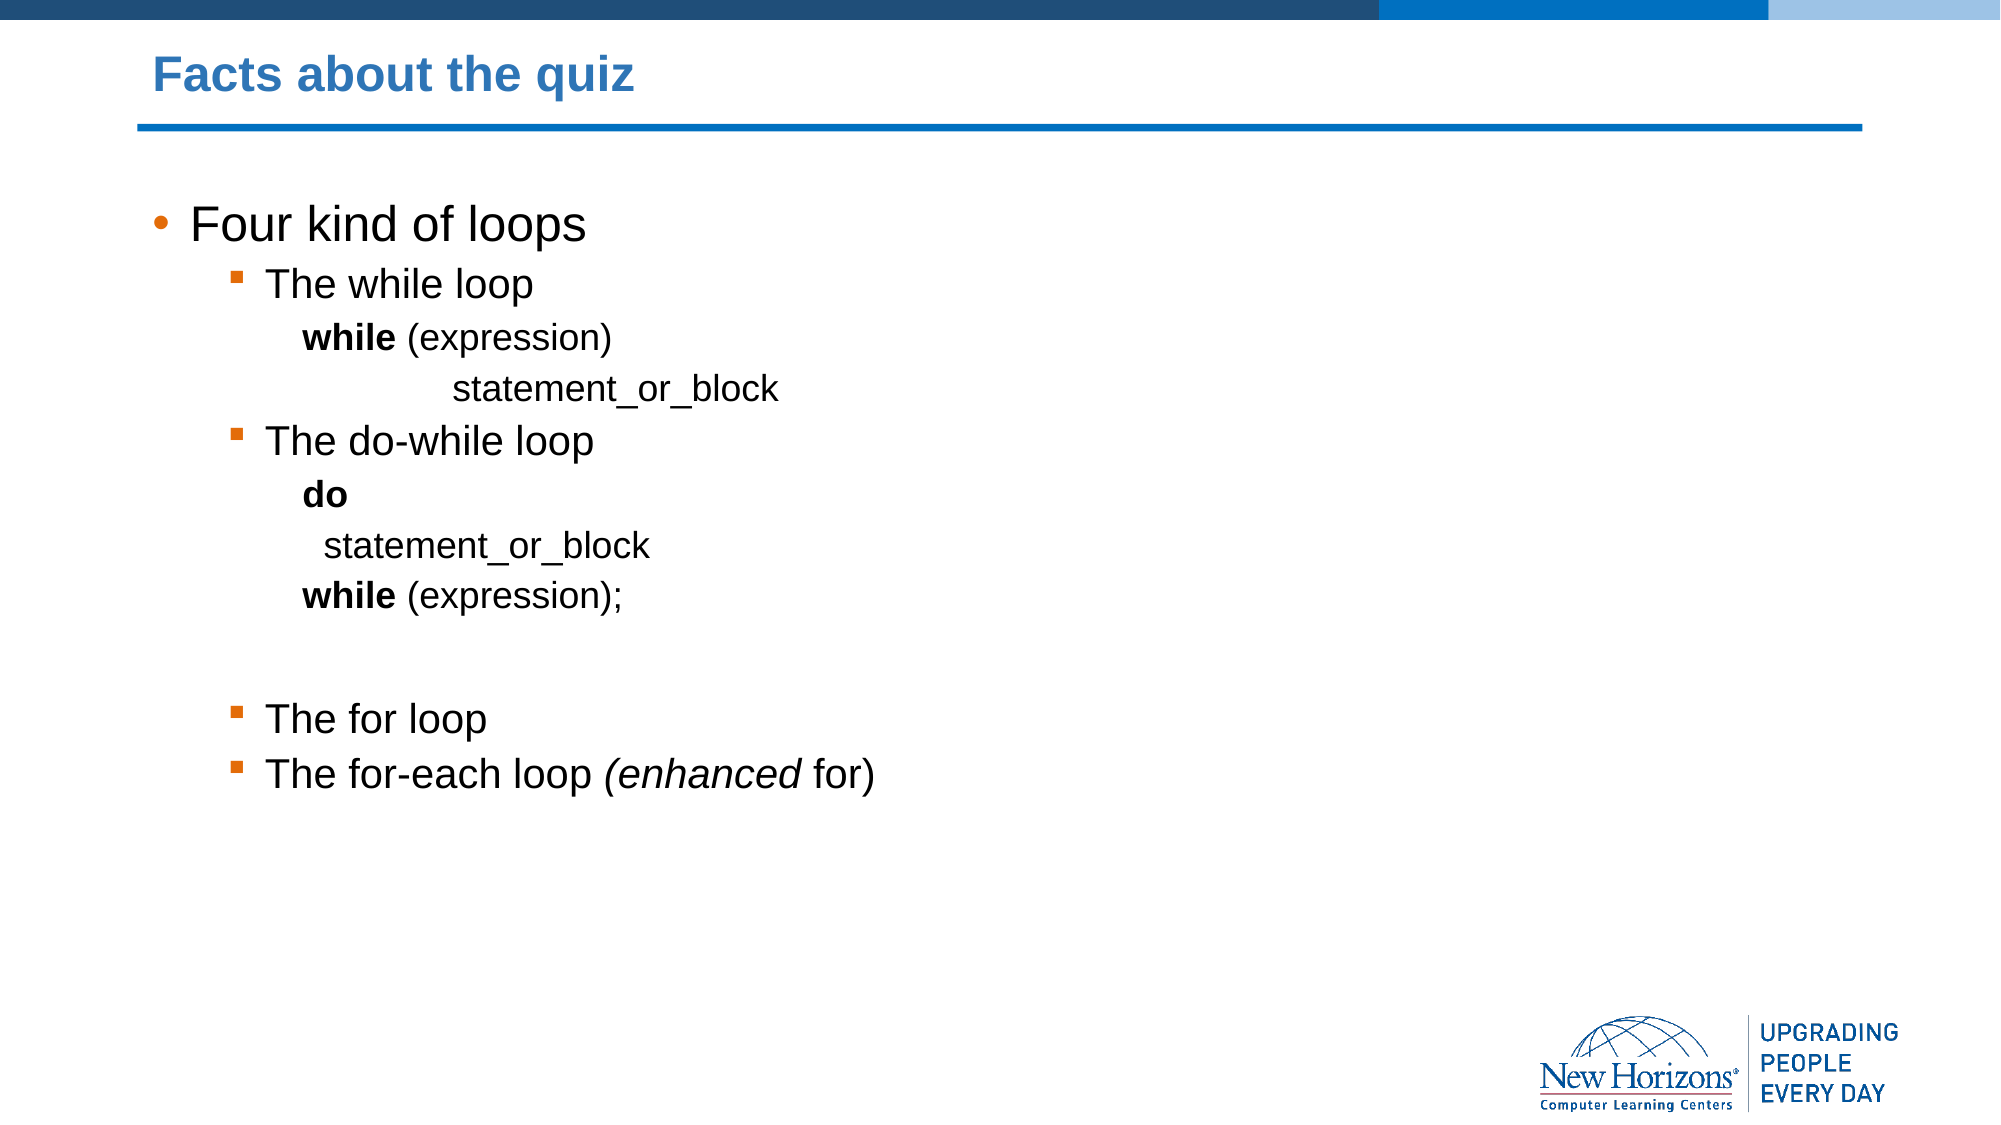

# Facts about the quiz
Four kind of loops
The while loop
while (expression)
	statement_or_block
The do-while loop
do
  statement_or_block
while (expression);

The for loop
The for-each loop (enhanced for)